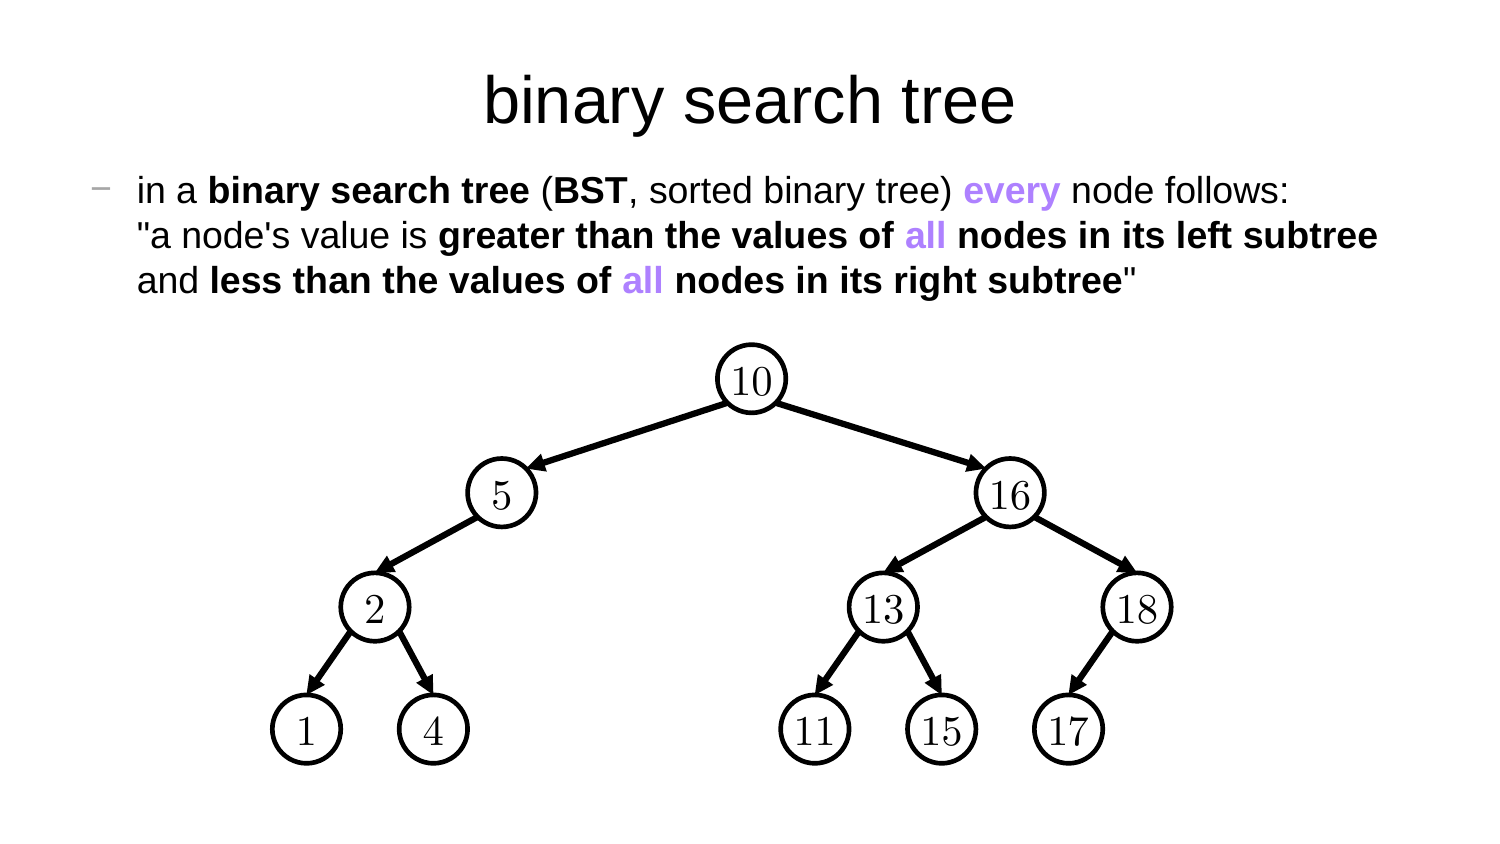

# binary search tree
in a binary search tree (BST, sorted binary tree) every node follows:
"a node's value is greater than the values of all nodes in its left subtree
and less than the values of all nodes in its right subtree"

10
5
16
2
13
18
1
4
11
15
17